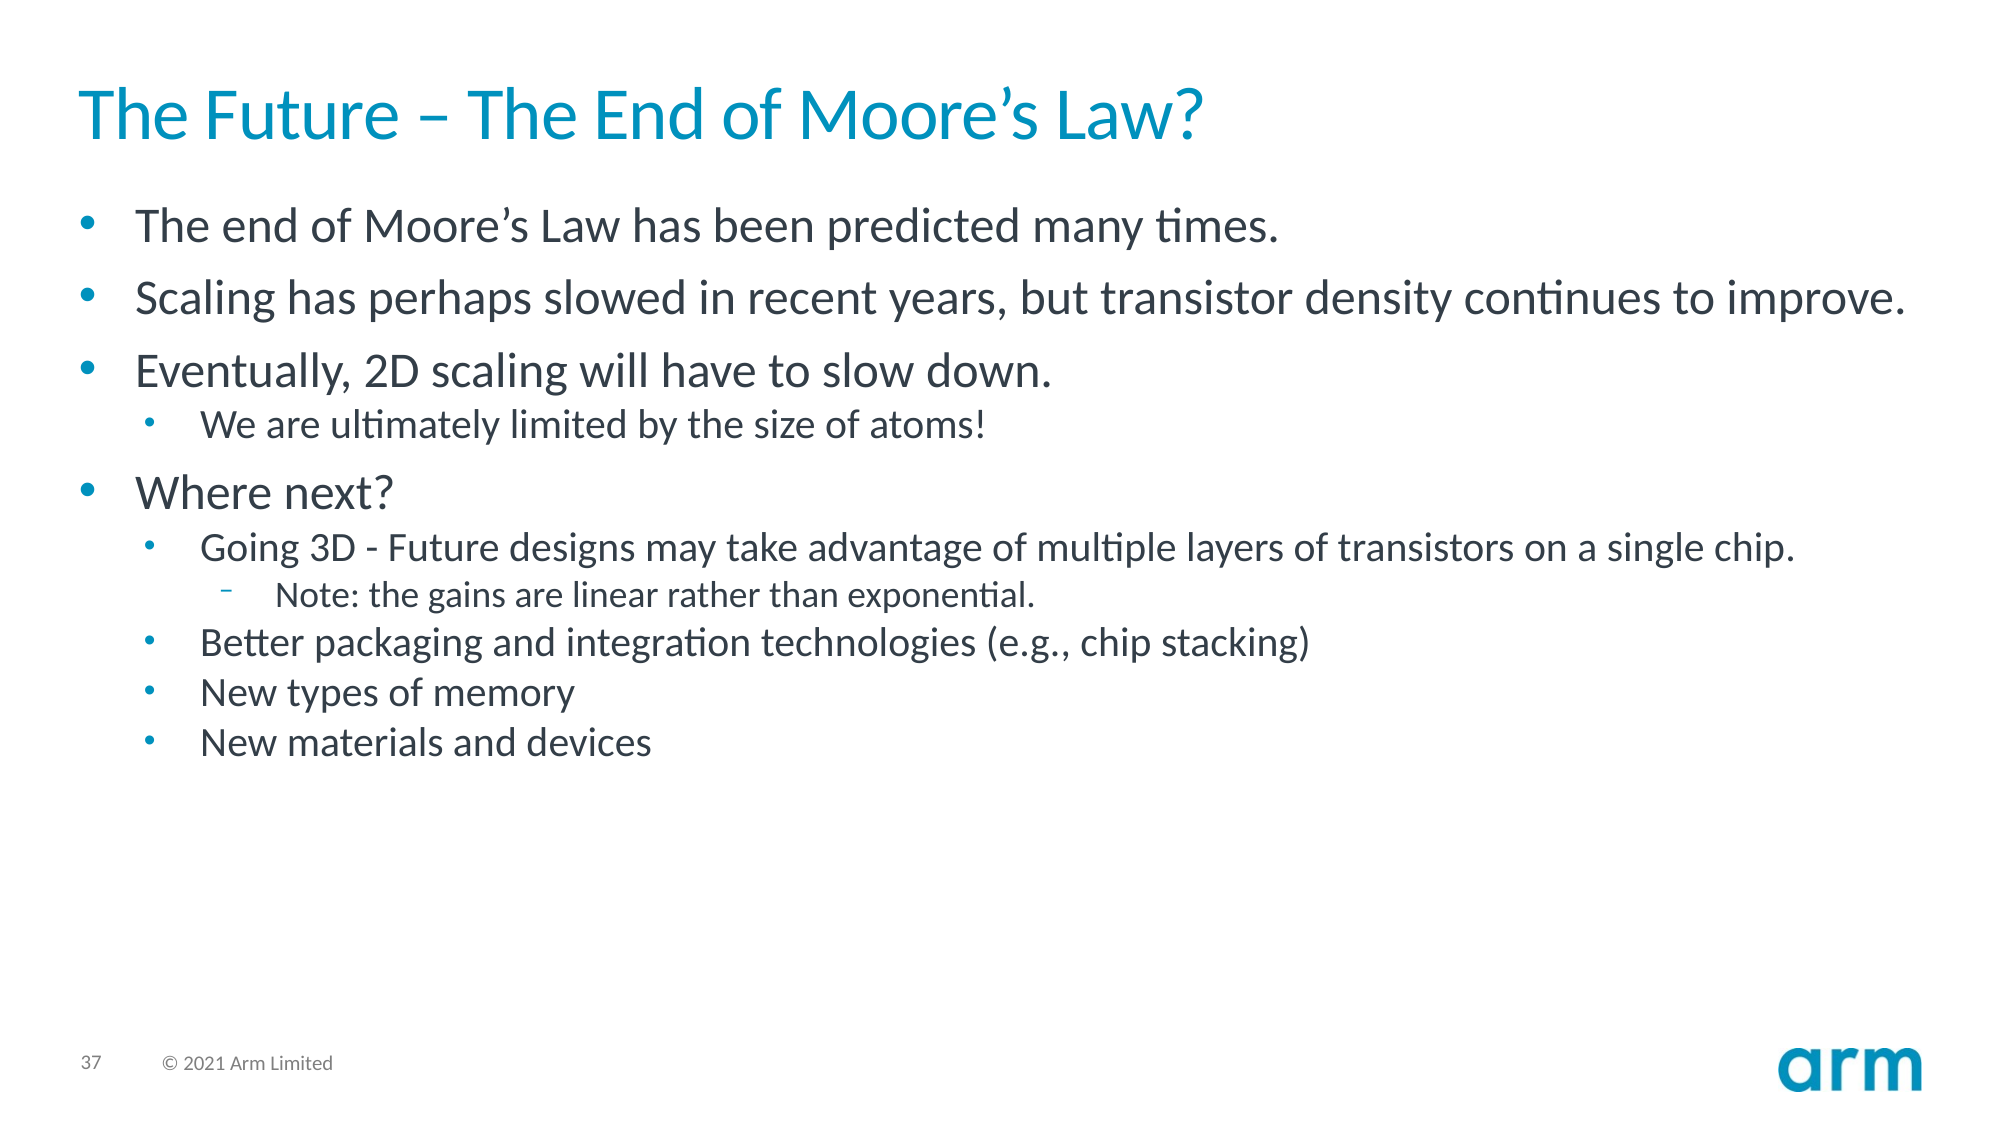

# The Future – The End of Moore’s Law?
The end of Moore’s Law has been predicted many times.
Scaling has perhaps slowed in recent years, but transistor density continues to improve.
Eventually, 2D scaling will have to slow down.
We are ultimately limited by the size of atoms!
Where next?
Going 3D - Future designs may take advantage of multiple layers of transistors on a single chip.
Note: the gains are linear rather than exponential.
Better packaging and integration technologies (e.g., chip stacking)
New types of memory
New materials and devices